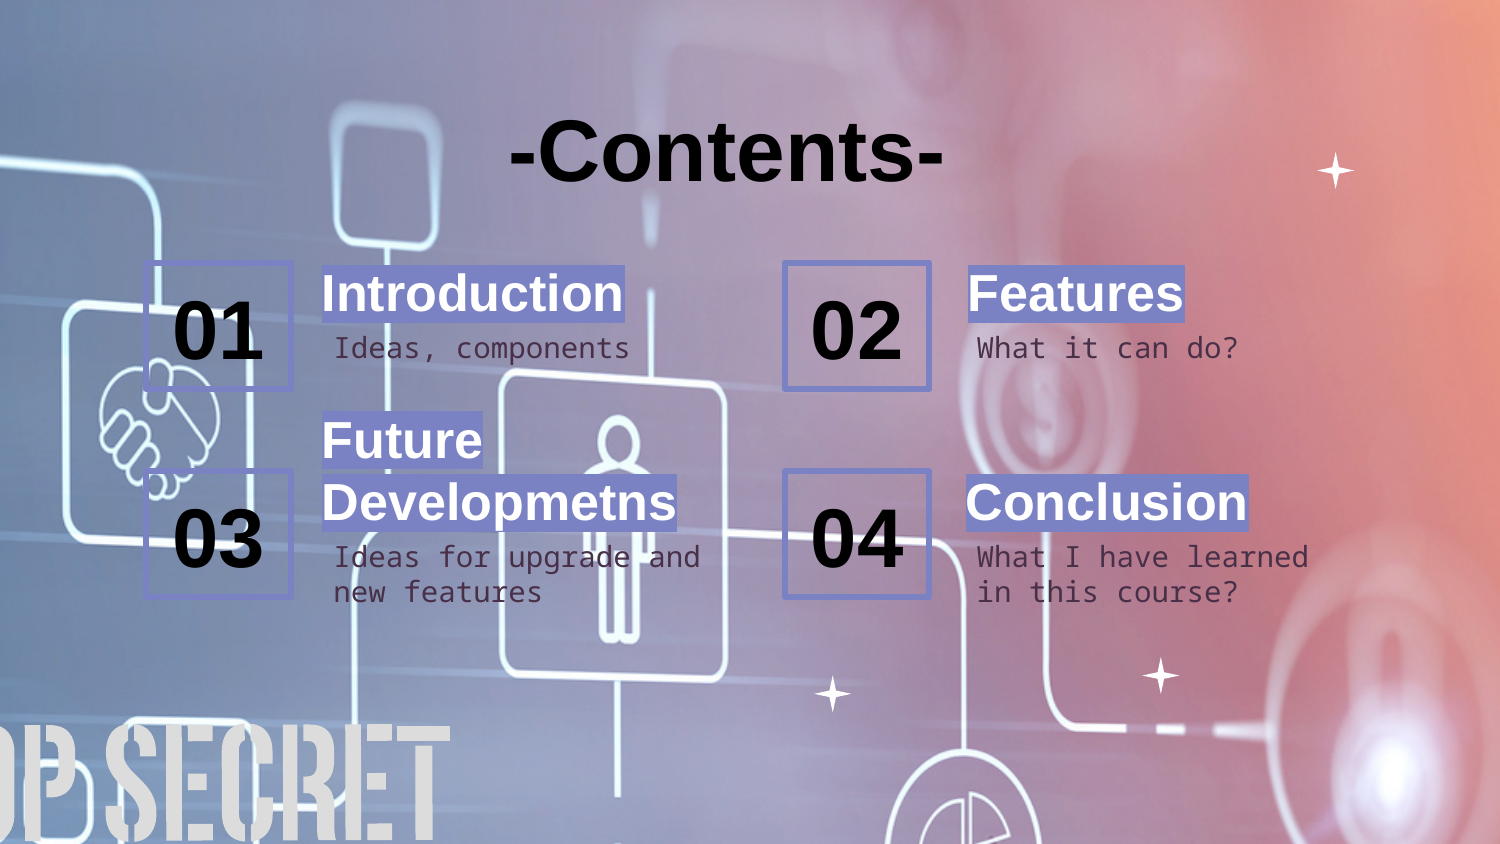

-Contents-

Introduction
Features
# 01
02
Ideas, components
What it can do?

Future Developmetns
Conclusion
03
04
Ideas for upgrade and new features
What I have learned in this course?